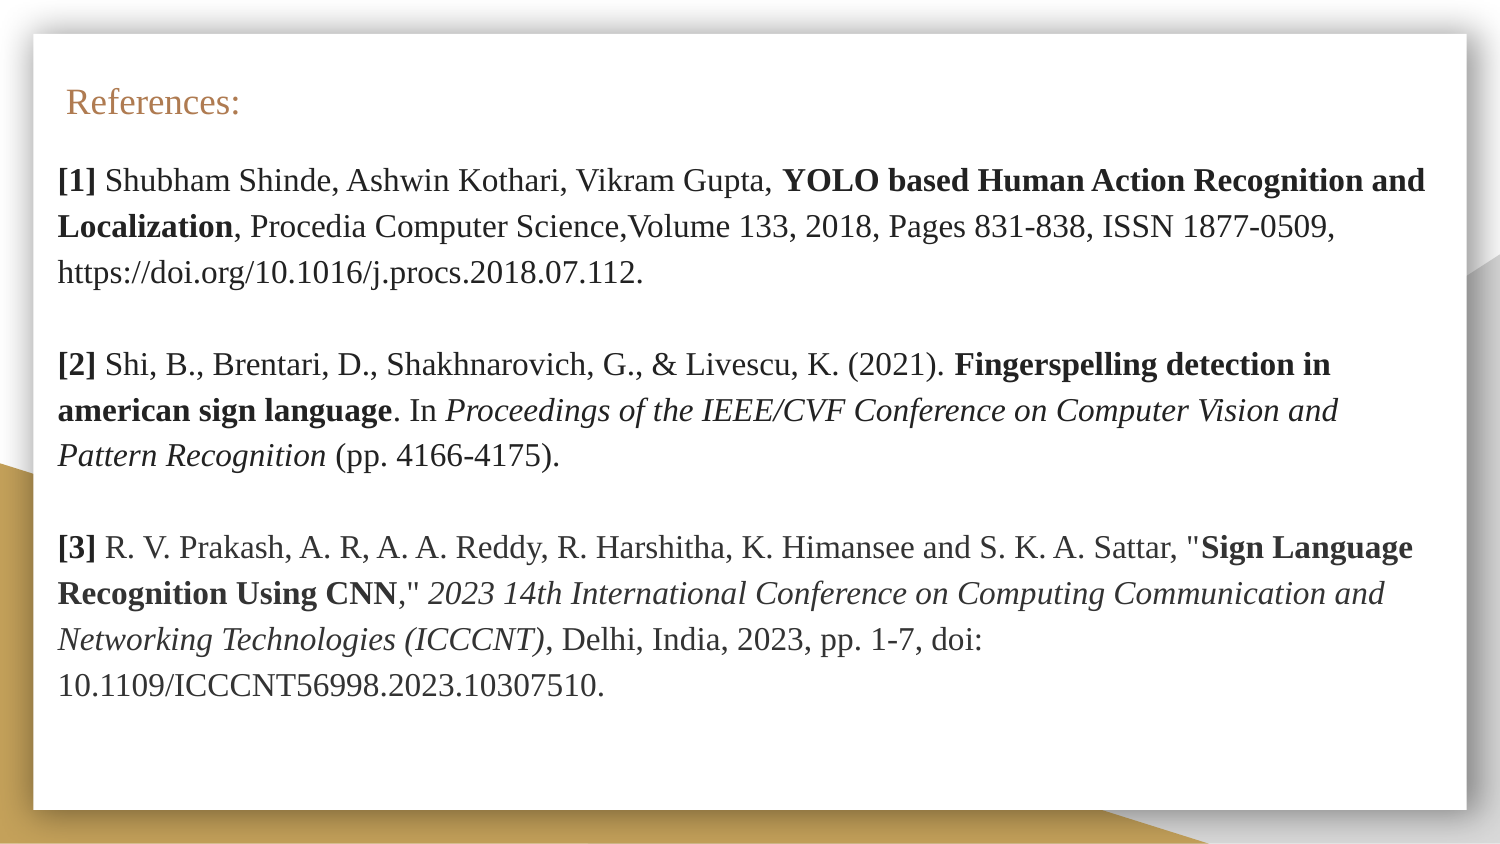

References:
[1] Shubham Shinde, Ashwin Kothari, Vikram Gupta, YOLO based Human Action Recognition and Localization, Procedia Computer Science,Volume 133, 2018, Pages 831-838, ISSN 1877-0509, https://doi.org/10.1016/j.procs.2018.07.112.

[2] Shi, B., Brentari, D., Shakhnarovich, G., & Livescu, K. (2021). Fingerspelling detection in american sign language. In Proceedings of the IEEE/CVF Conference on Computer Vision and Pattern Recognition (pp. 4166-4175).

[3] R. V. Prakash, A. R, A. A. Reddy, R. Harshitha, K. Himansee and S. K. A. Sattar, "Sign Language Recognition Using CNN," 2023 14th International Conference on Computing Communication and Networking Technologies (ICCCNT), Delhi, India, 2023, pp. 1-7, doi: 10.1109/ICCCNT56998.2023.10307510.